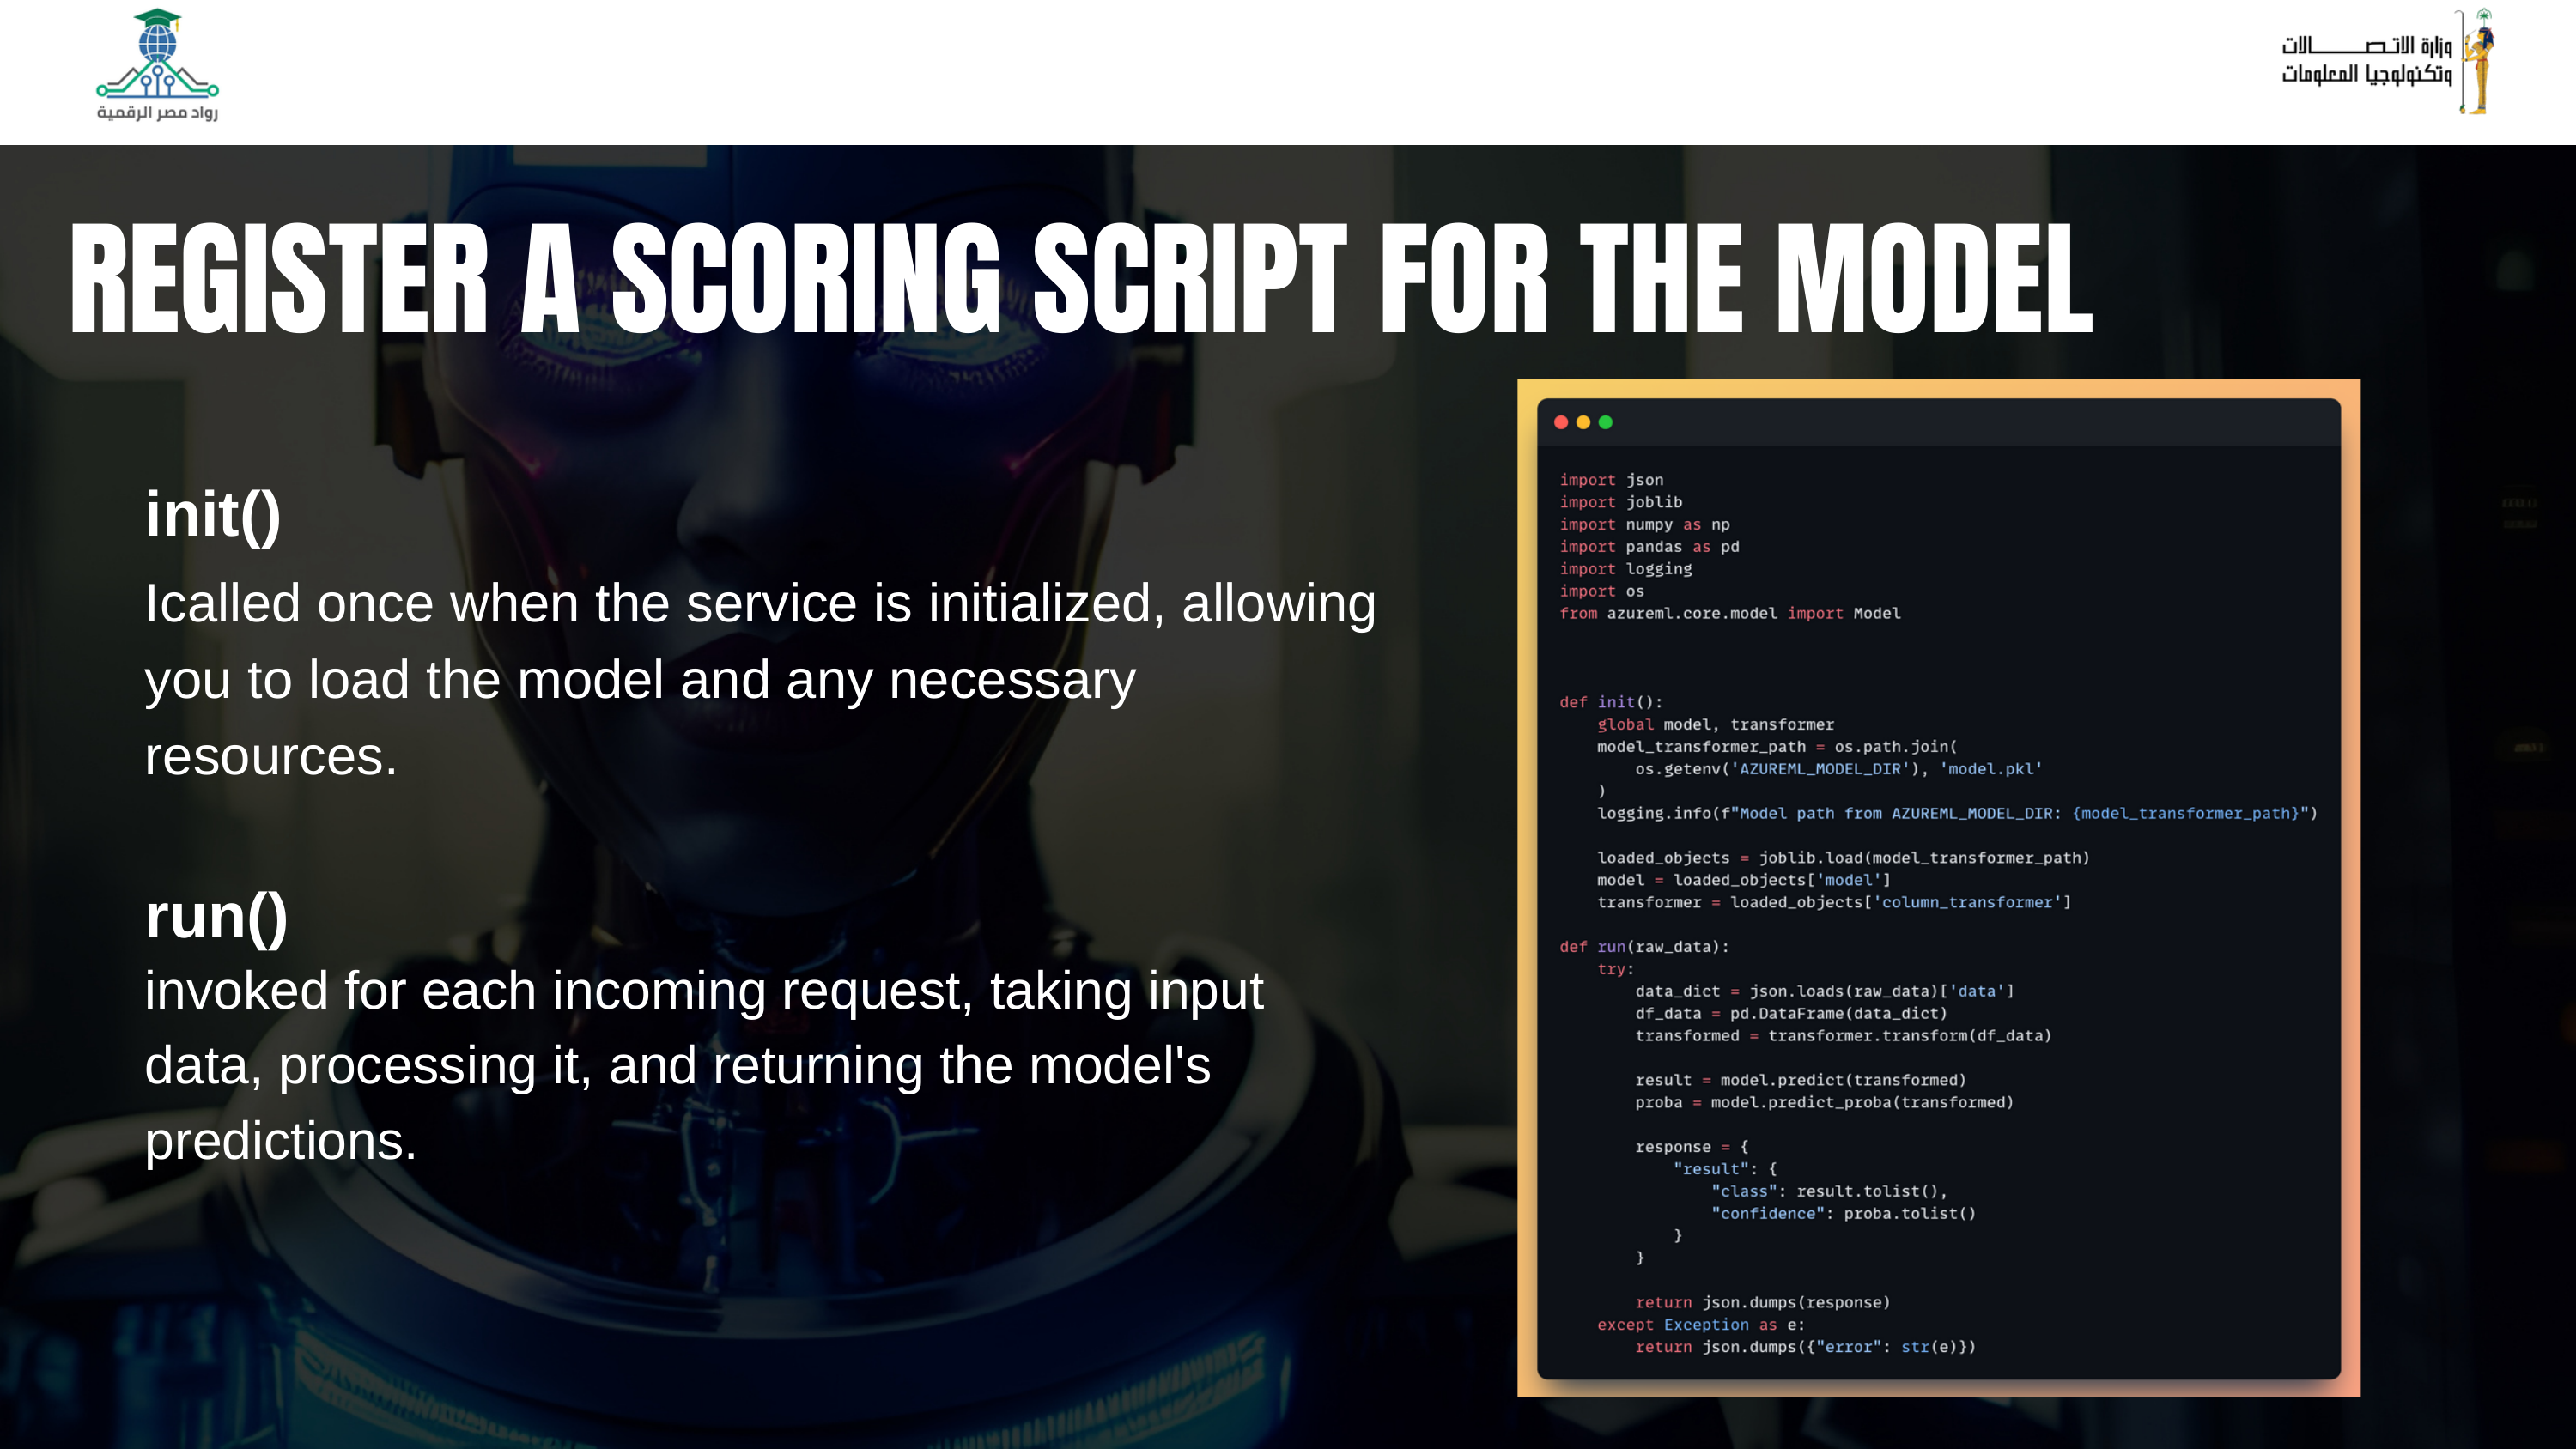

REGISTER A SCORING SCRIPT FOR THE MODEL

init()
Icalled once when the service is initialized, allowing you to load the model and any necessary resources.

run()
invoked for each incoming request, taking input data, processing it, and returning the model's predictions.